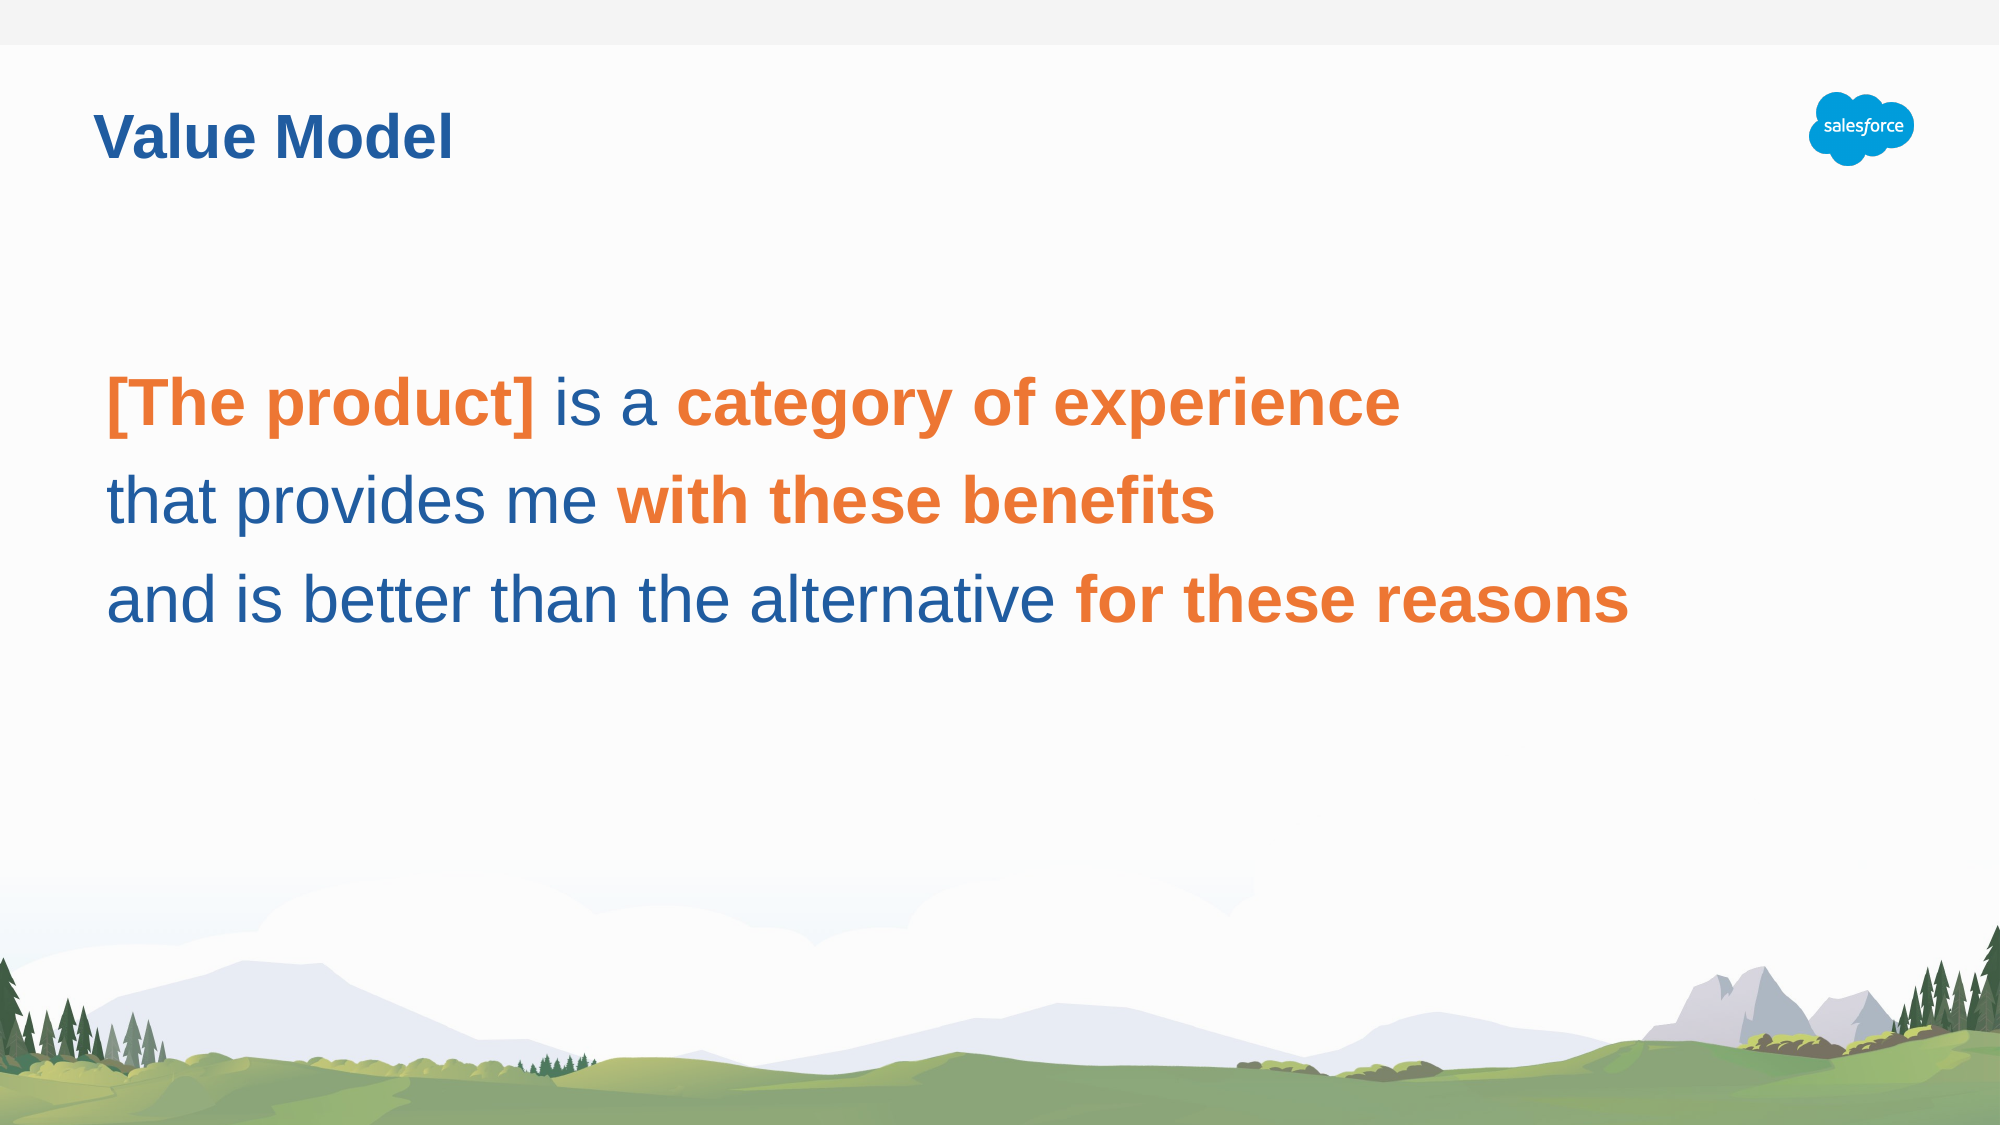

# Value Model
[The product] is a category of experience
that provides me with these benefits
and is better than the alternative for these reasons